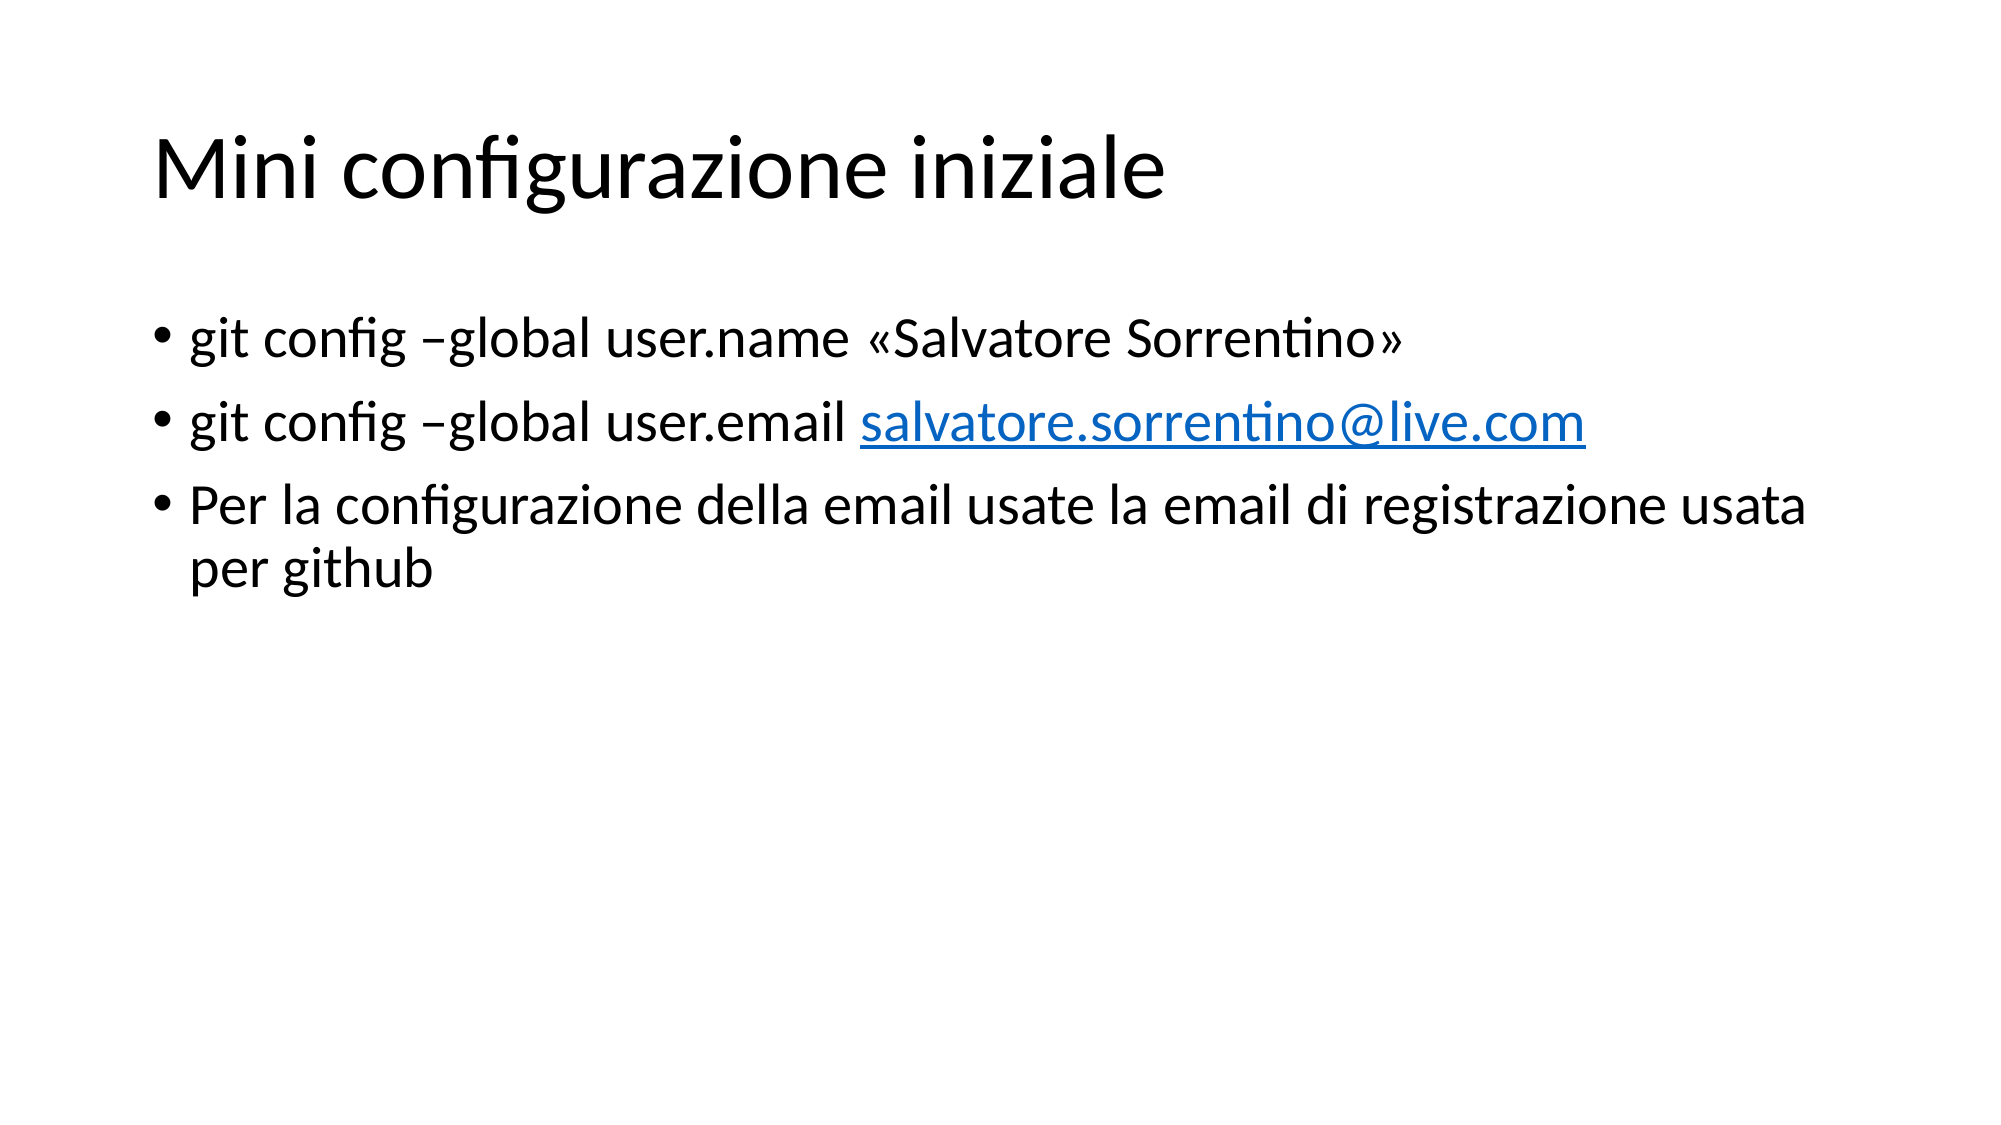

# Mini configurazione iniziale
git config –global user.name «Salvatore Sorrentino»
git config –global user.email salvatore.sorrentino@live.com
Per la configurazione della email usate la email di registrazione usata per github